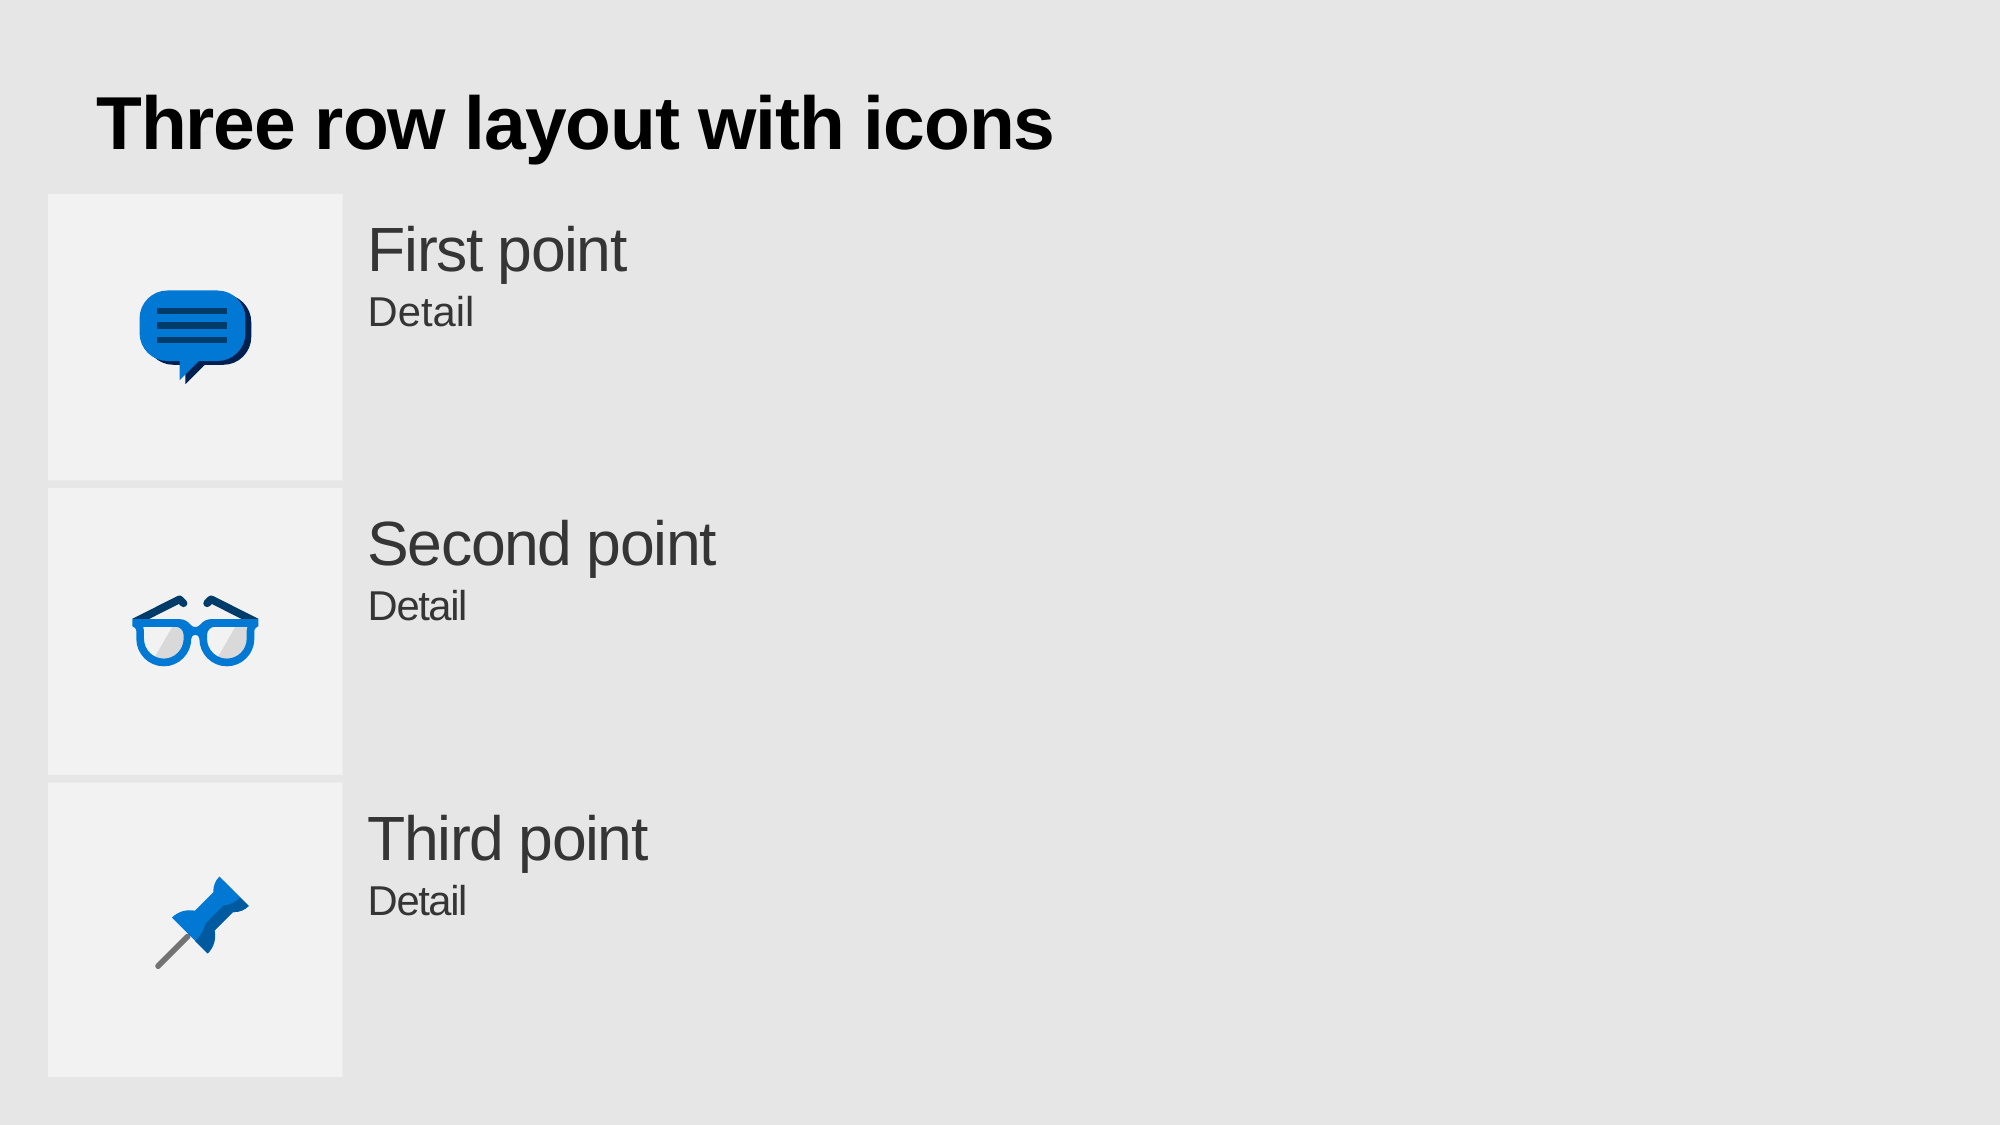

# Three row layout with icons

First point
Detail

Second point
Detail

Third point
Detail